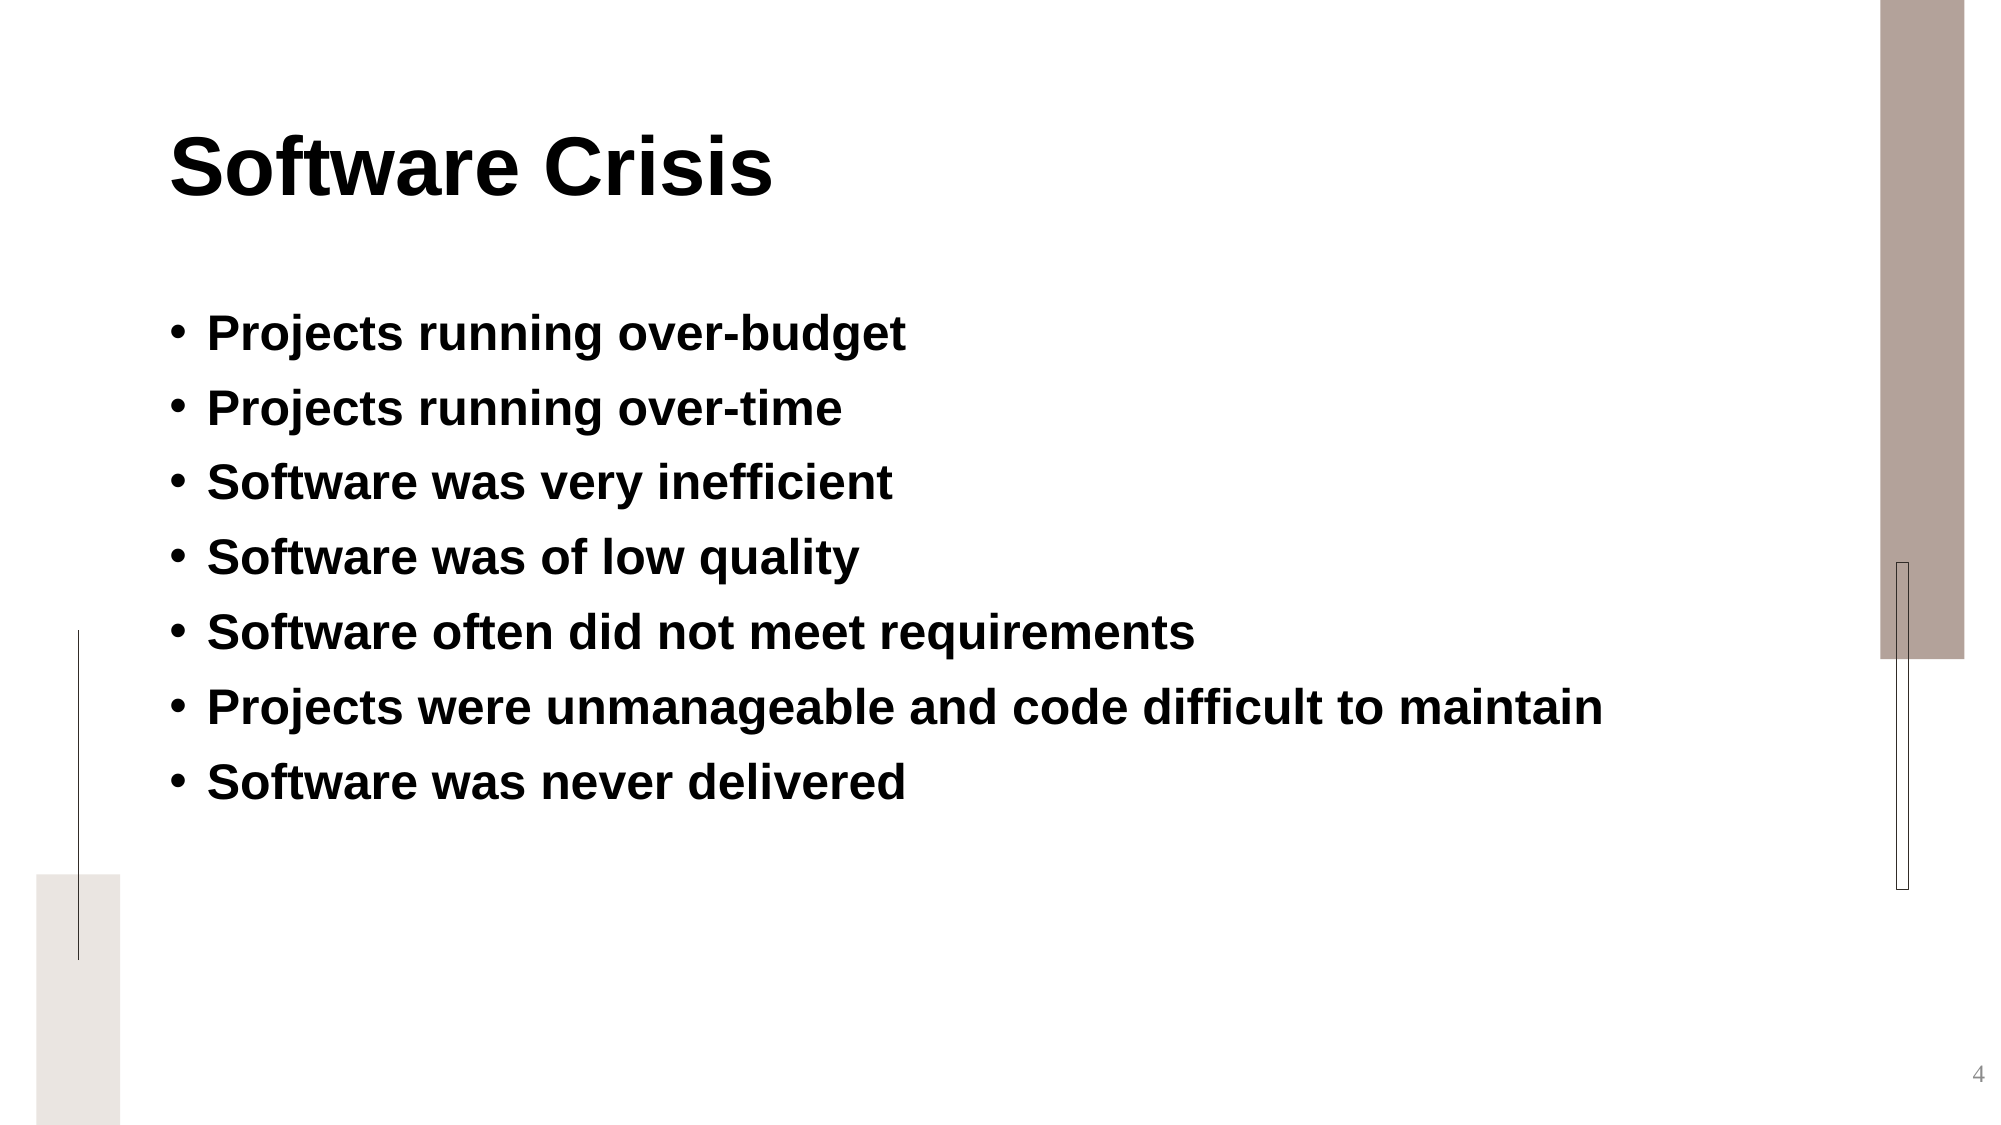

# Software Crisis
Projects running over-budget
Projects running over-time
Software was very inefficient
Software was of low quality
Software often did not meet requirements
Projects were unmanageable and code difficult to maintain
Software was never delivered
4